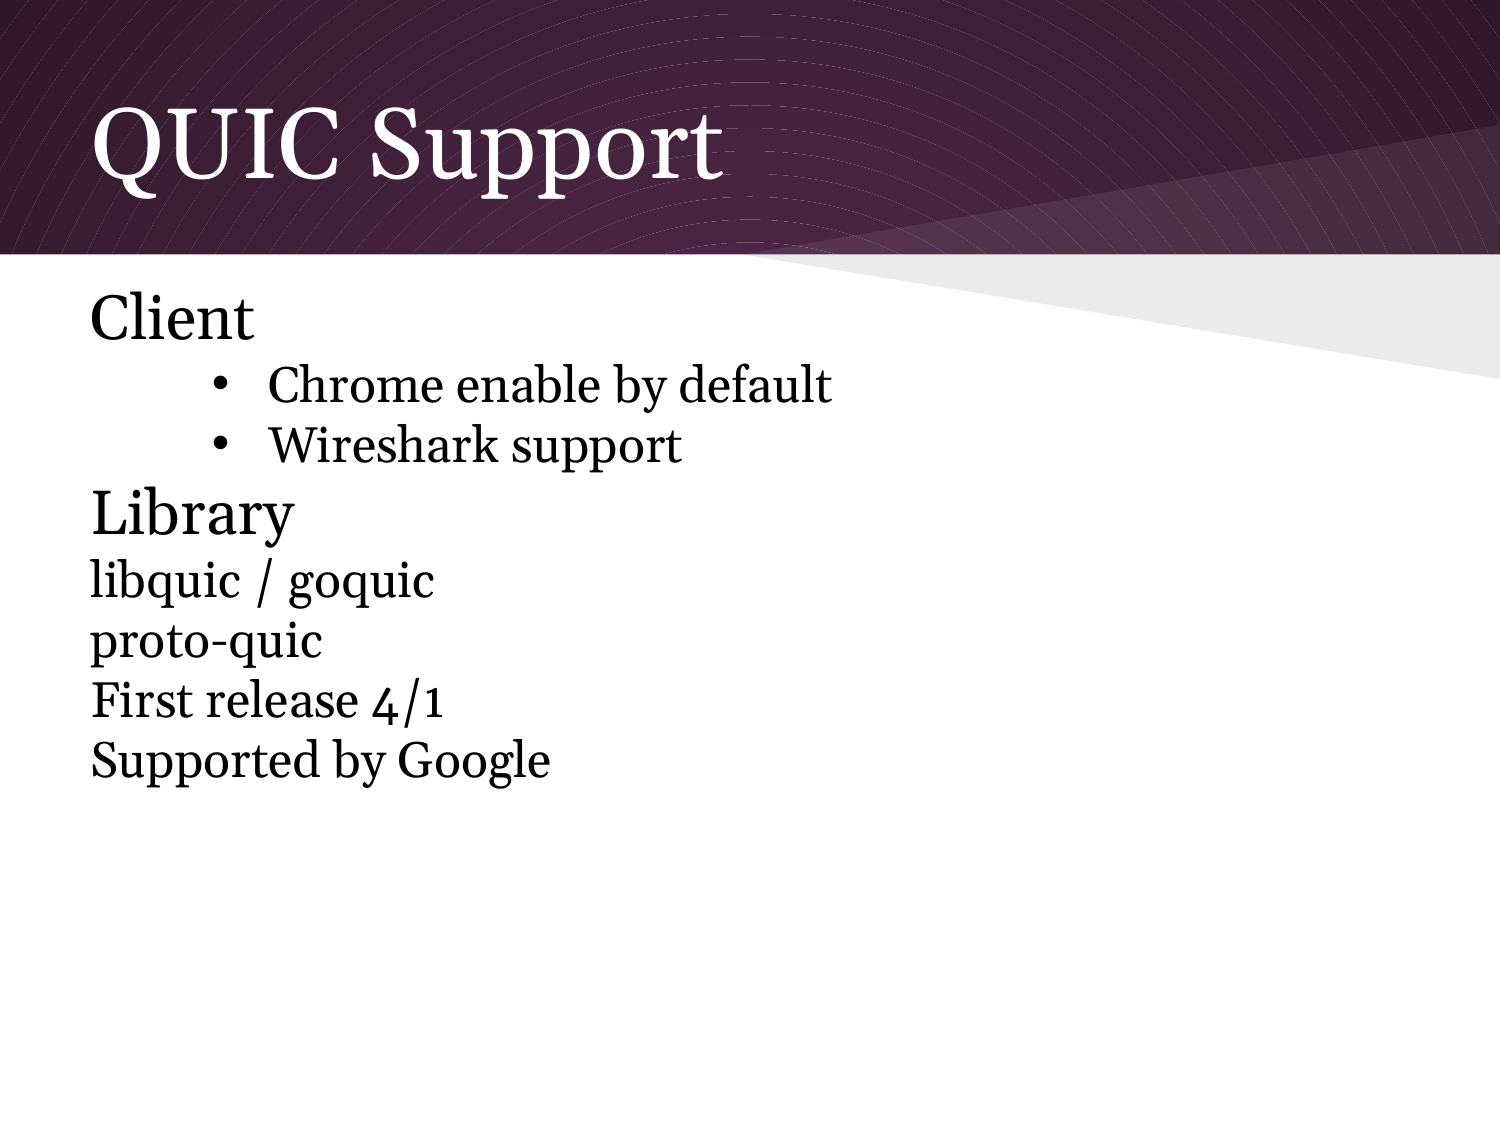

# QUIC Support
Client
Chrome enable by default
Wireshark support
Library
libquic / goquic
proto-quic
First release 4/1
Supported by Google